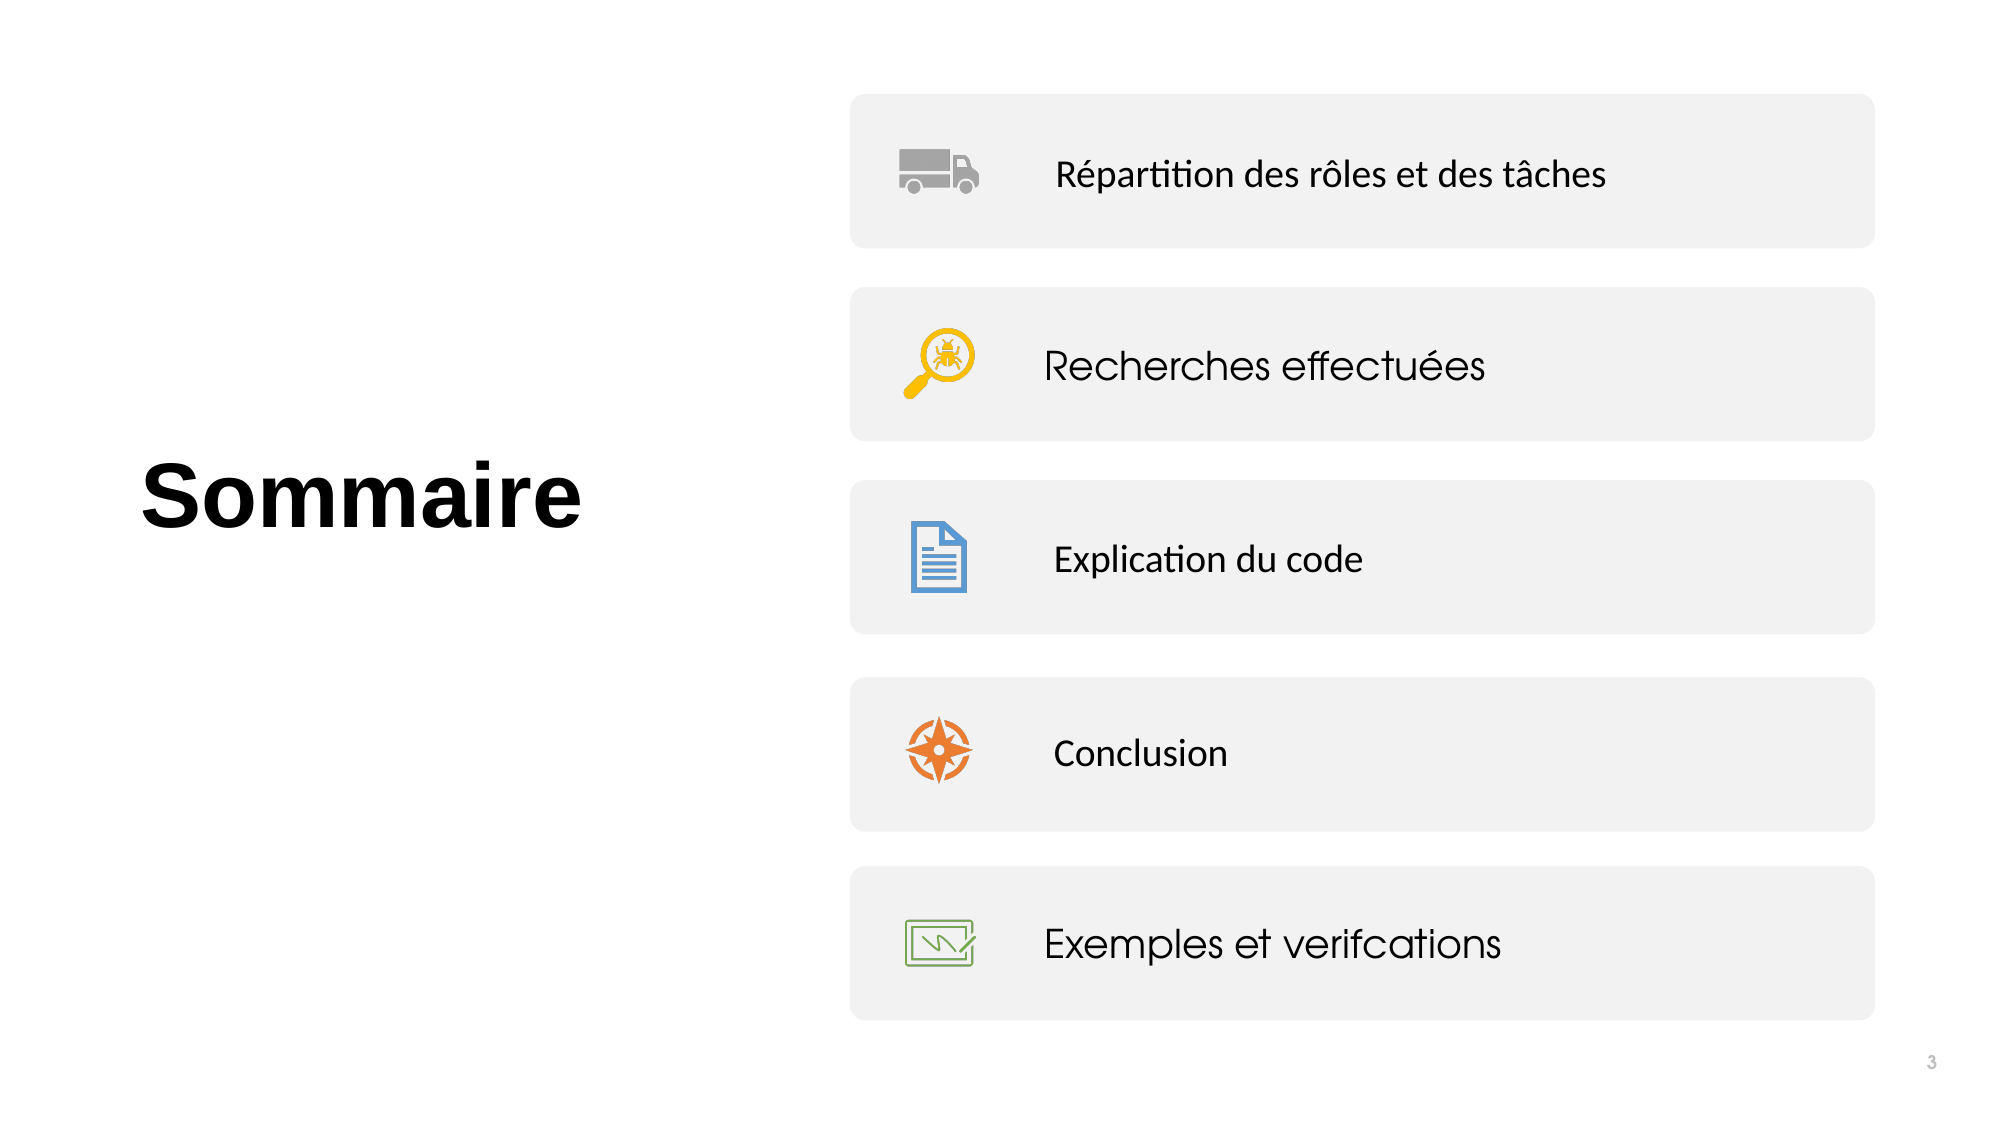

# Sommaire
 Répartition des rôles et des tâches
Recherches effectuées
 Explication du code
 Conclusion
Exemples et verifcations
3